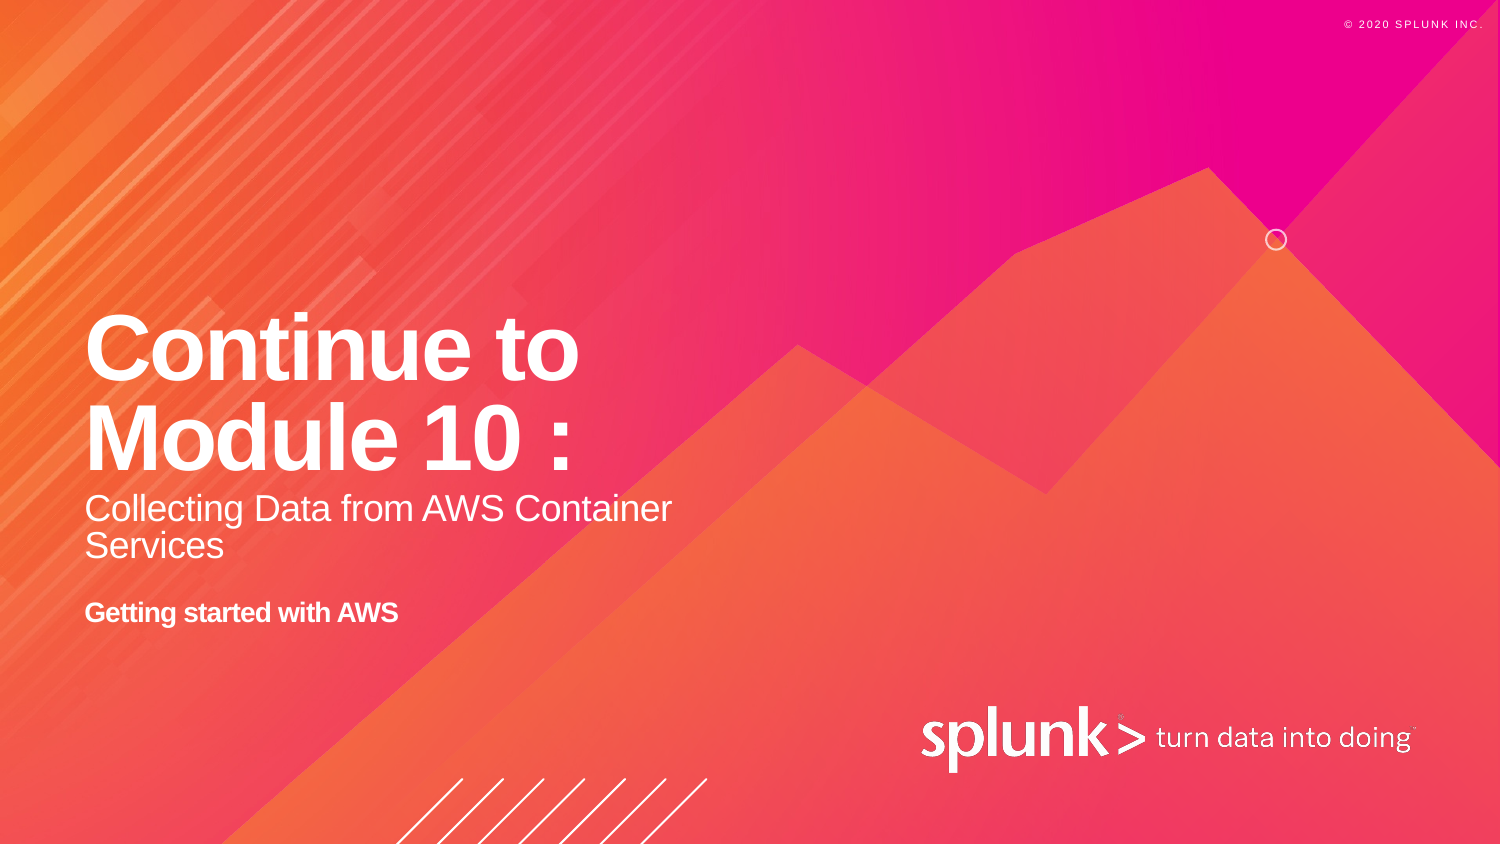

# Continue to Module 10 :
Collecting Data from AWS Container Services
Getting started with AWS